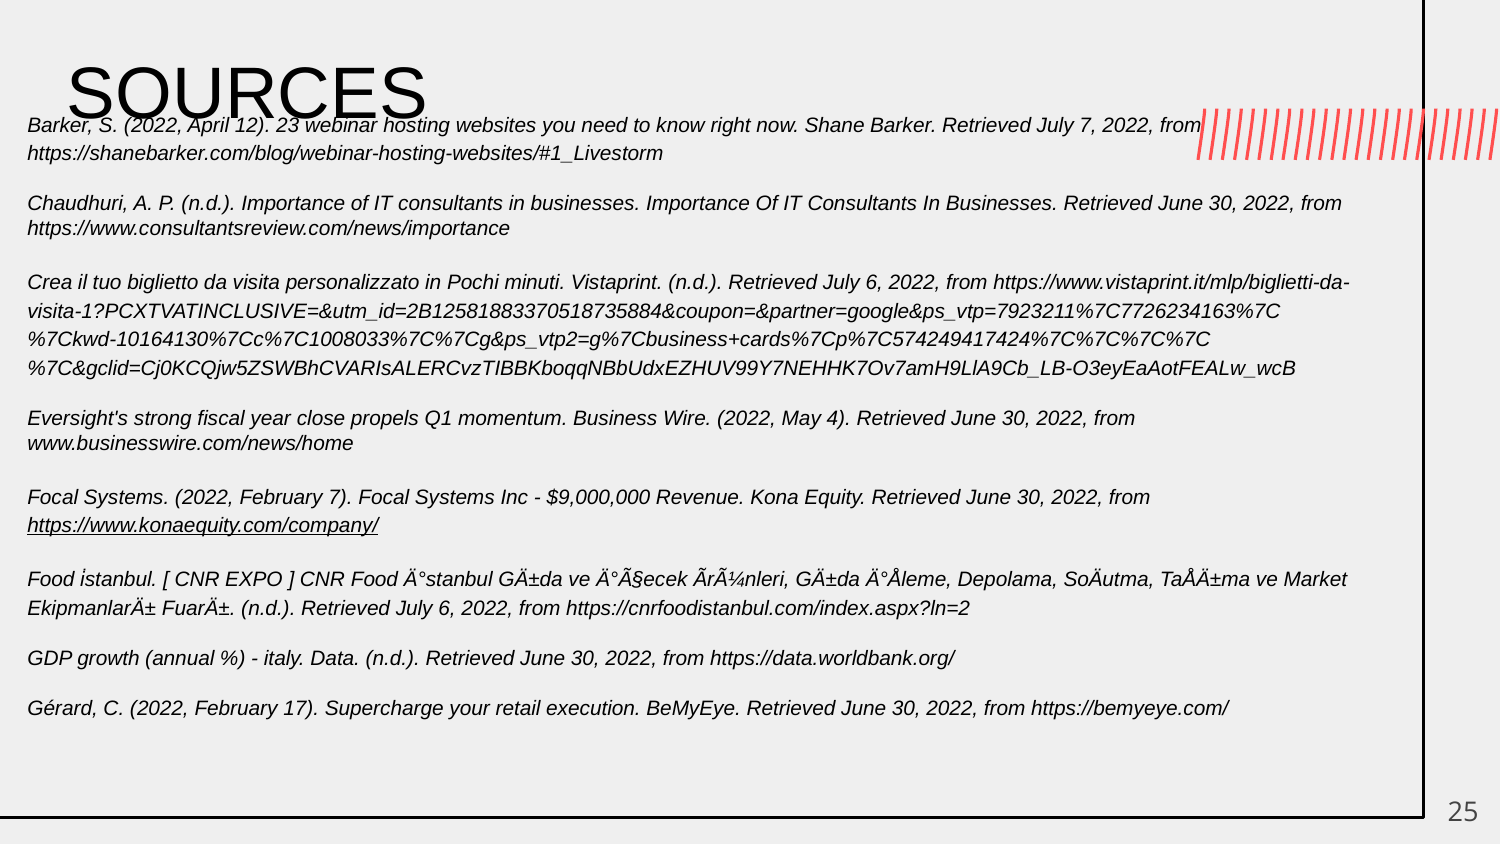

# SOURCES
Barker, S. (2022, April 12). 23 webinar hosting websites you need to know right now. Shane Barker. Retrieved July 7, 2022, from https://shanebarker.com/blog/webinar-hosting-websites/#1_Livestorm
Chaudhuri, A. P. (n.d.). Importance of IT consultants in businesses. Importance Of IT Consultants In Businesses. Retrieved June 30, 2022, from https://www.consultantsreview.com/news/importance
Crea il tuo biglietto da visita personalizzato in Pochi minuti. Vistaprint. (n.d.). Retrieved July 6, 2022, from https://www.vistaprint.it/mlp/biglietti-da-visita-1?PCXTVATINCLUSIVE=&utm_id=2B12581883370518735884&coupon=&partner=google&ps_vtp=7923211%7C7726234163%7C%7Ckwd-10164130%7Cc%7C1008033%7C%7Cg&ps_vtp2=g%7Cbusiness+cards%7Cp%7C574249417424%7C%7C%7C%7C%7C&gclid=Cj0KCQjw5ZSWBhCVARIsALERCvzTIBBKboqqNBbUdxEZHUV99Y7NEHHK7Ov7amH9LlA9Cb_LB-O3eyEaAotFEALw_wcB
Eversight's strong fiscal year close propels Q1 momentum. Business Wire. (2022, May 4). Retrieved June 30, 2022, from www.businesswire.com/news/home
Focal Systems. (2022, February 7). Focal Systems Inc - $9,000,000 Revenue. Kona Equity. Retrieved June 30, 2022, from https://www.konaequity.com/company/
Food i̇stanbul. [ CNR EXPO ] CNR Food Ä°stanbul GÄ±da ve Ä°Ã§ecek ÃrÃ¼nleri, GÄ±da Ä°Åleme, Depolama, SoÄutma, TaÅÄ±ma ve Market EkipmanlarÄ± FuarÄ±. (n.d.). Retrieved July 6, 2022, from https://cnrfoodistanbul.com/index.aspx?ln=2
GDP growth (annual %) - italy. Data. (n.d.). Retrieved June 30, 2022, from https://data.worldbank.org/
Gérard, C. (2022, February 17). Supercharge your retail execution. BeMyEye. Retrieved June 30, 2022, from https://bemyeye.com/

25